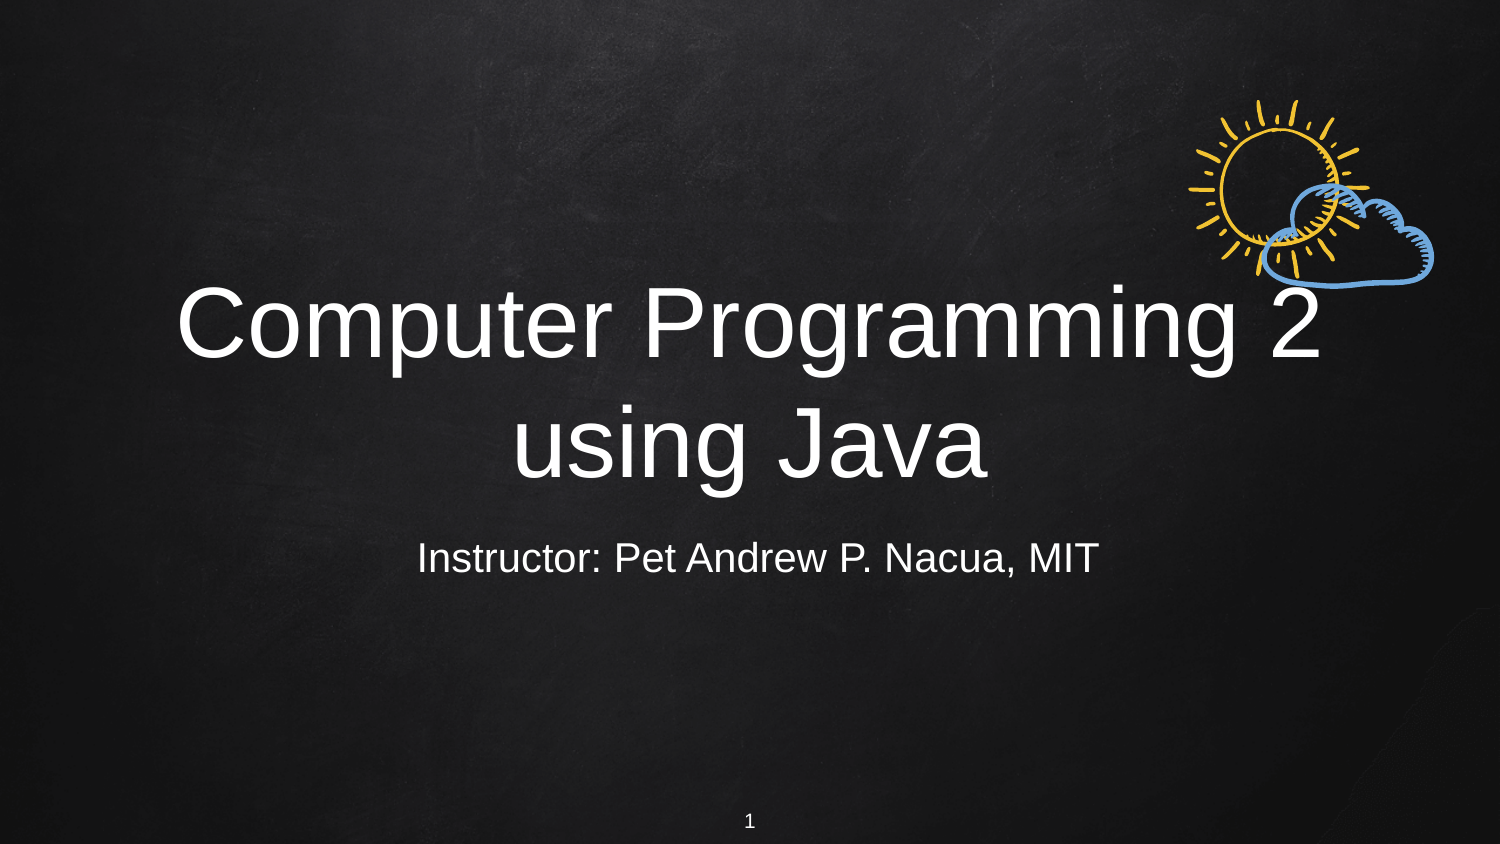

# Computer Programming 2 using Java
Instructor: Pet Andrew P. Nacua, MIT
1